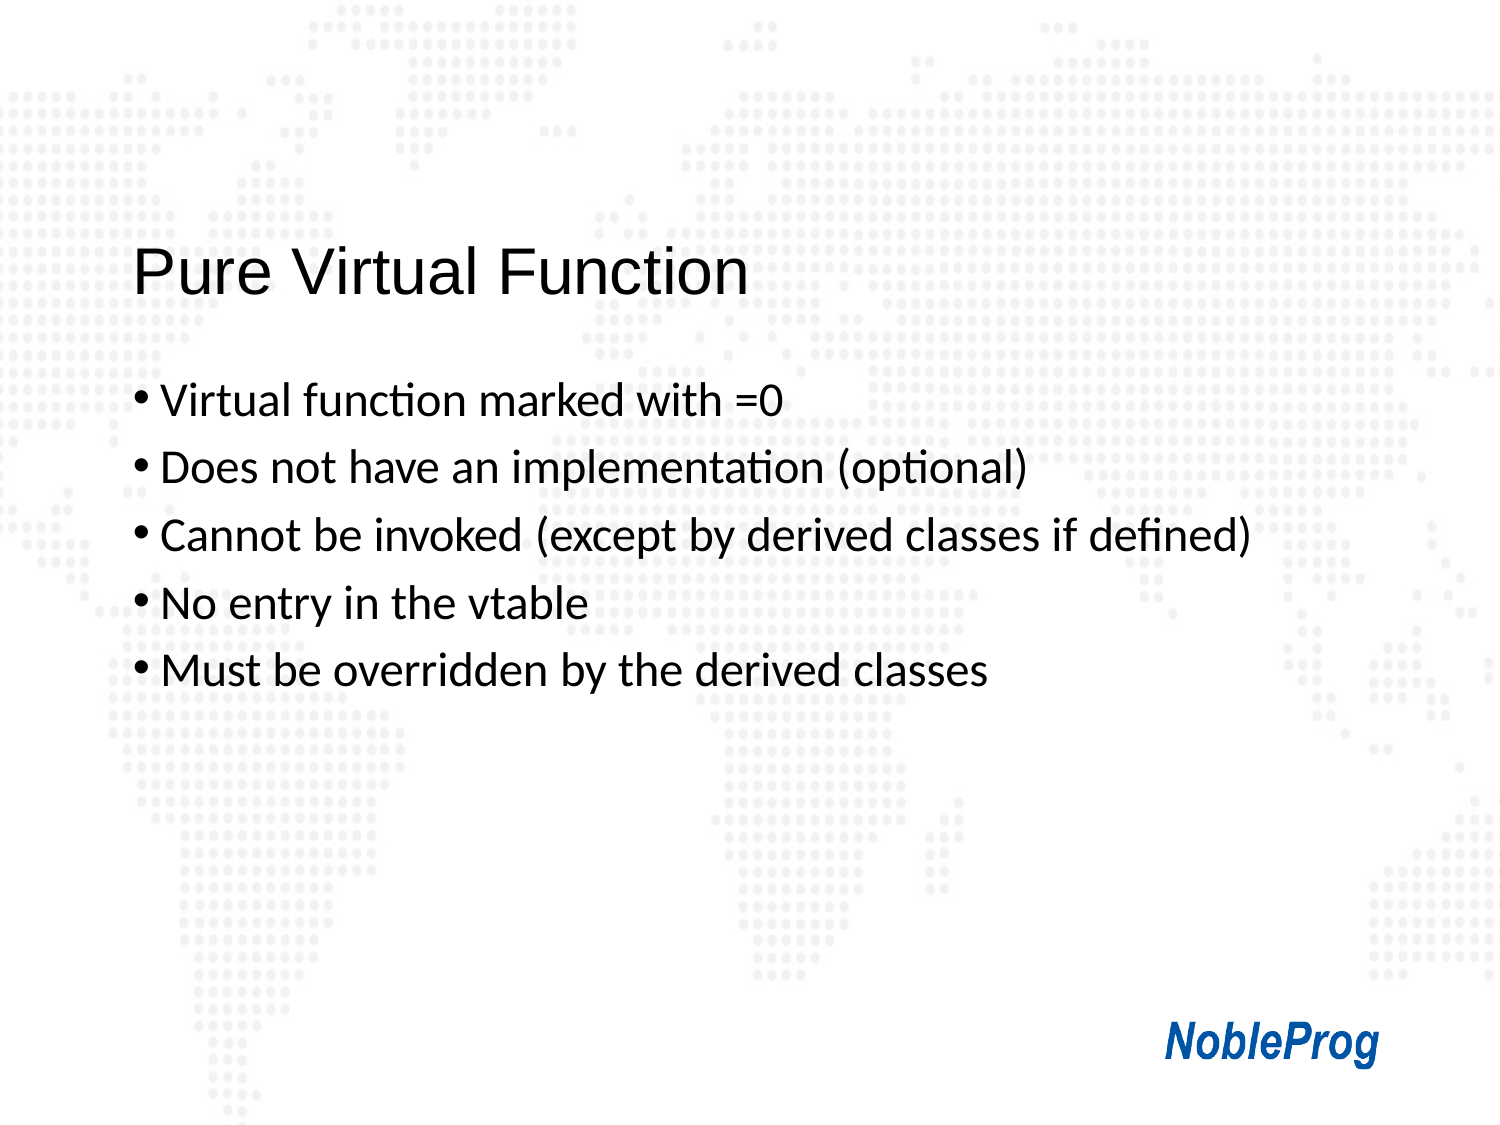

# Pure Virtual Function
Virtual function marked with =0
Does not have an implementation (optional)
Cannot be invoked (except by derived classes if defined)
No entry in the vtable
Must be overridden by the derived classes